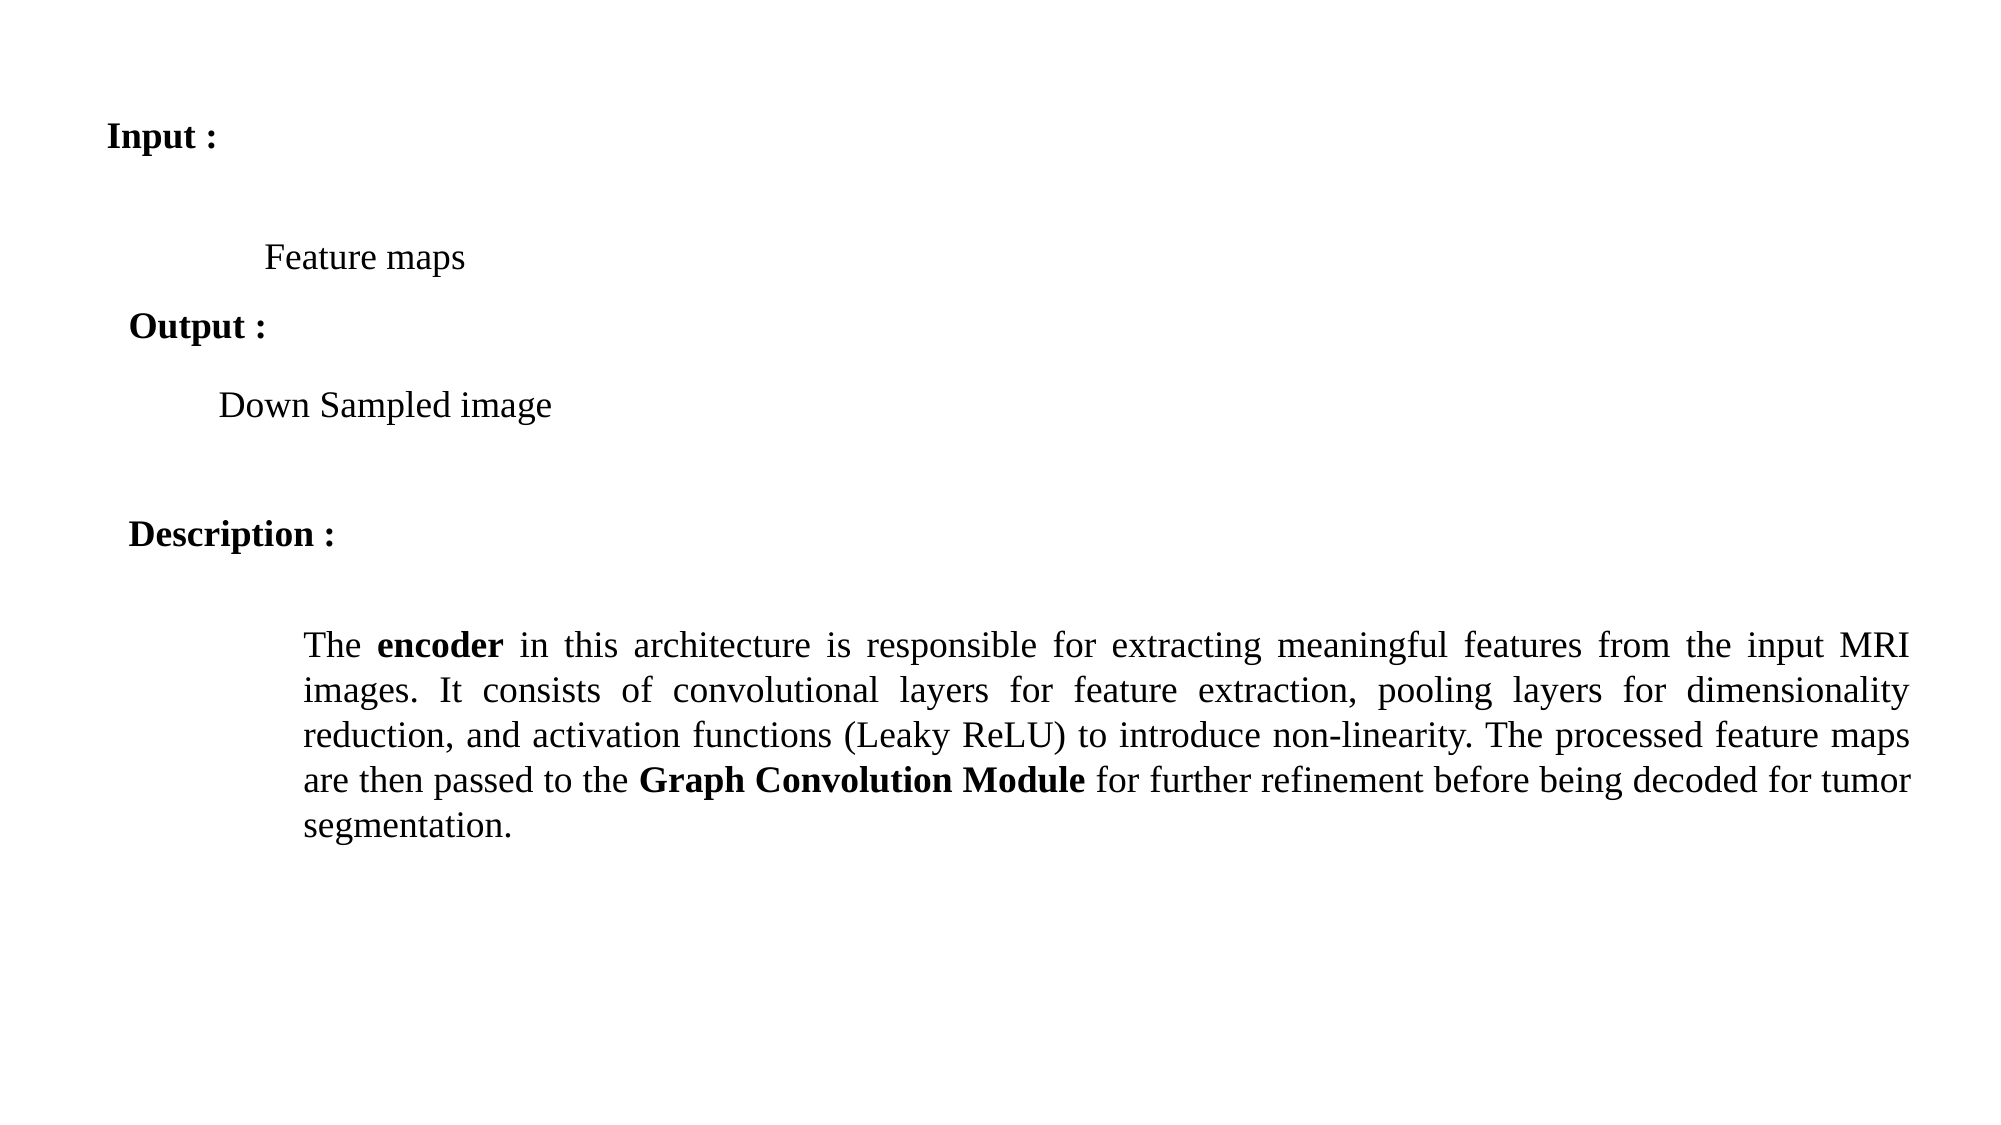

Input :
Feature maps
Output :
Down Sampled image
Description :
The encoder in this architecture is responsible for extracting meaningful features from the input MRI images. It consists of convolutional layers for feature extraction, pooling layers for dimensionality reduction, and activation functions (Leaky ReLU) to introduce non-linearity. The processed feature maps are then passed to the Graph Convolution Module for further refinement before being decoded for tumor segmentation.